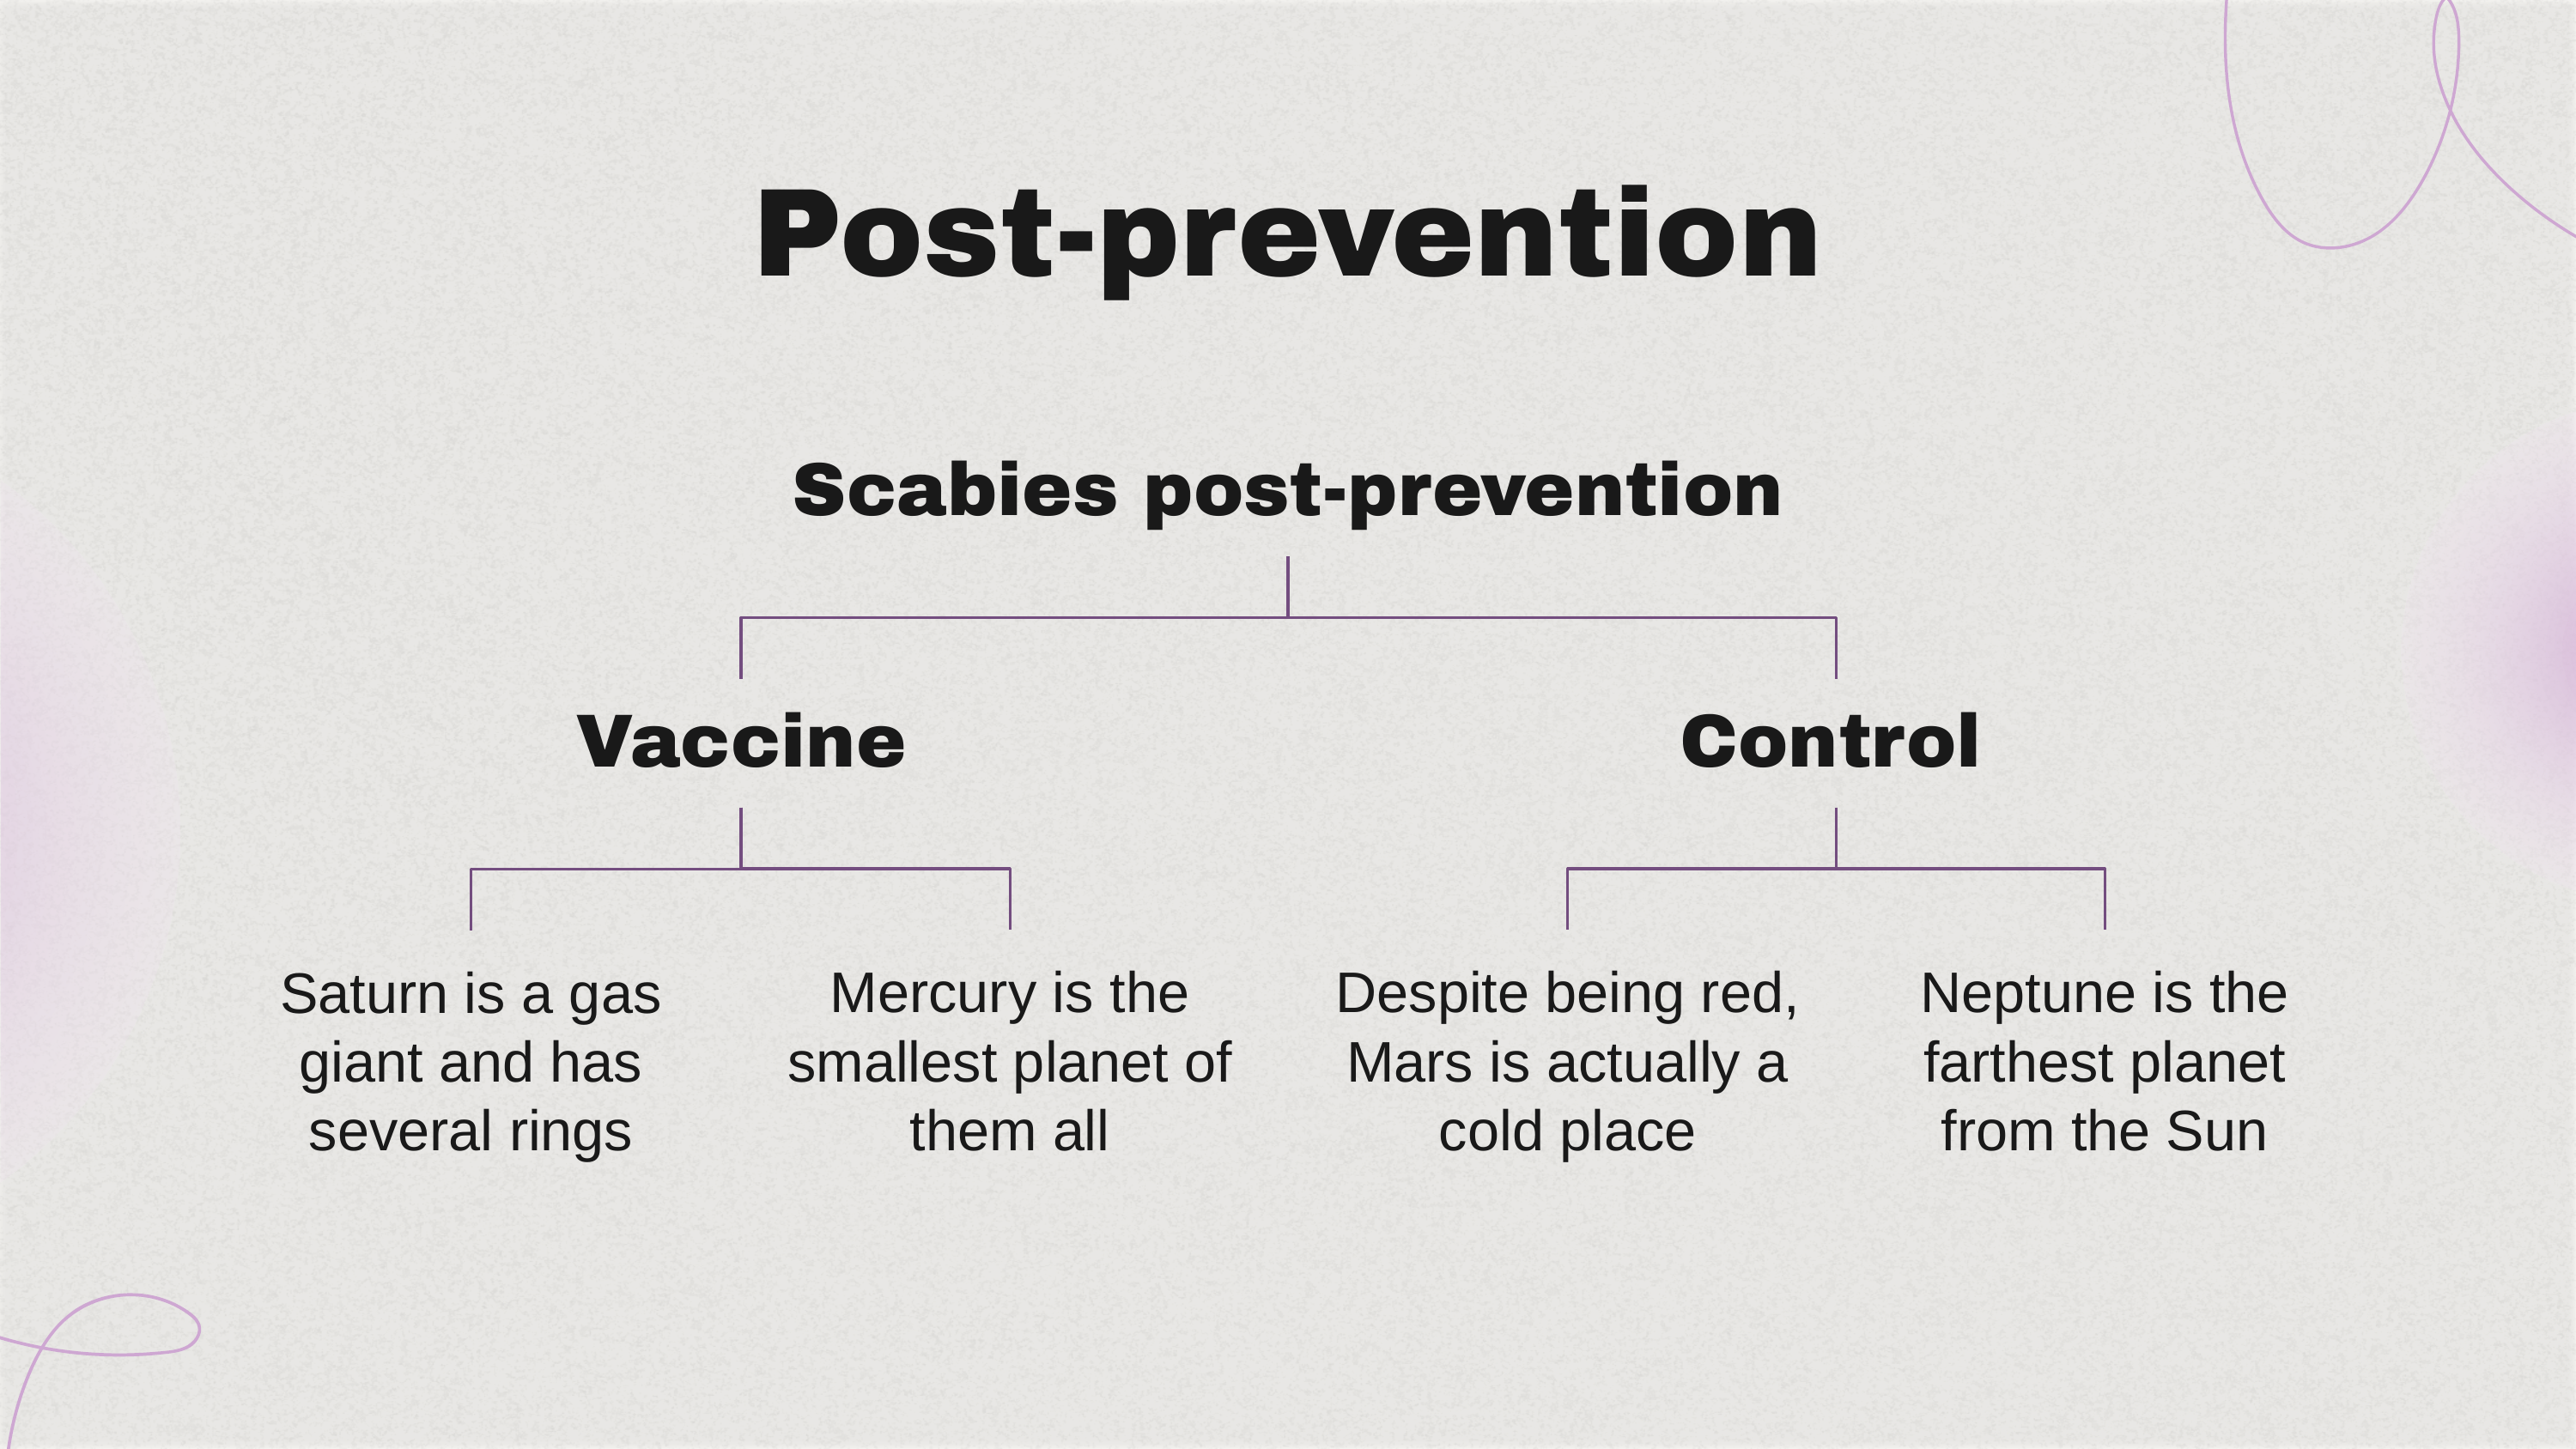

# Post-prevention
Scabies post-prevention
Vaccine
Control
Mercury is the smallest planet of them all
Despite being red, Mars is actually a cold place
Neptune is the farthest planet from the Sun
Saturn is a gas giant and has several rings